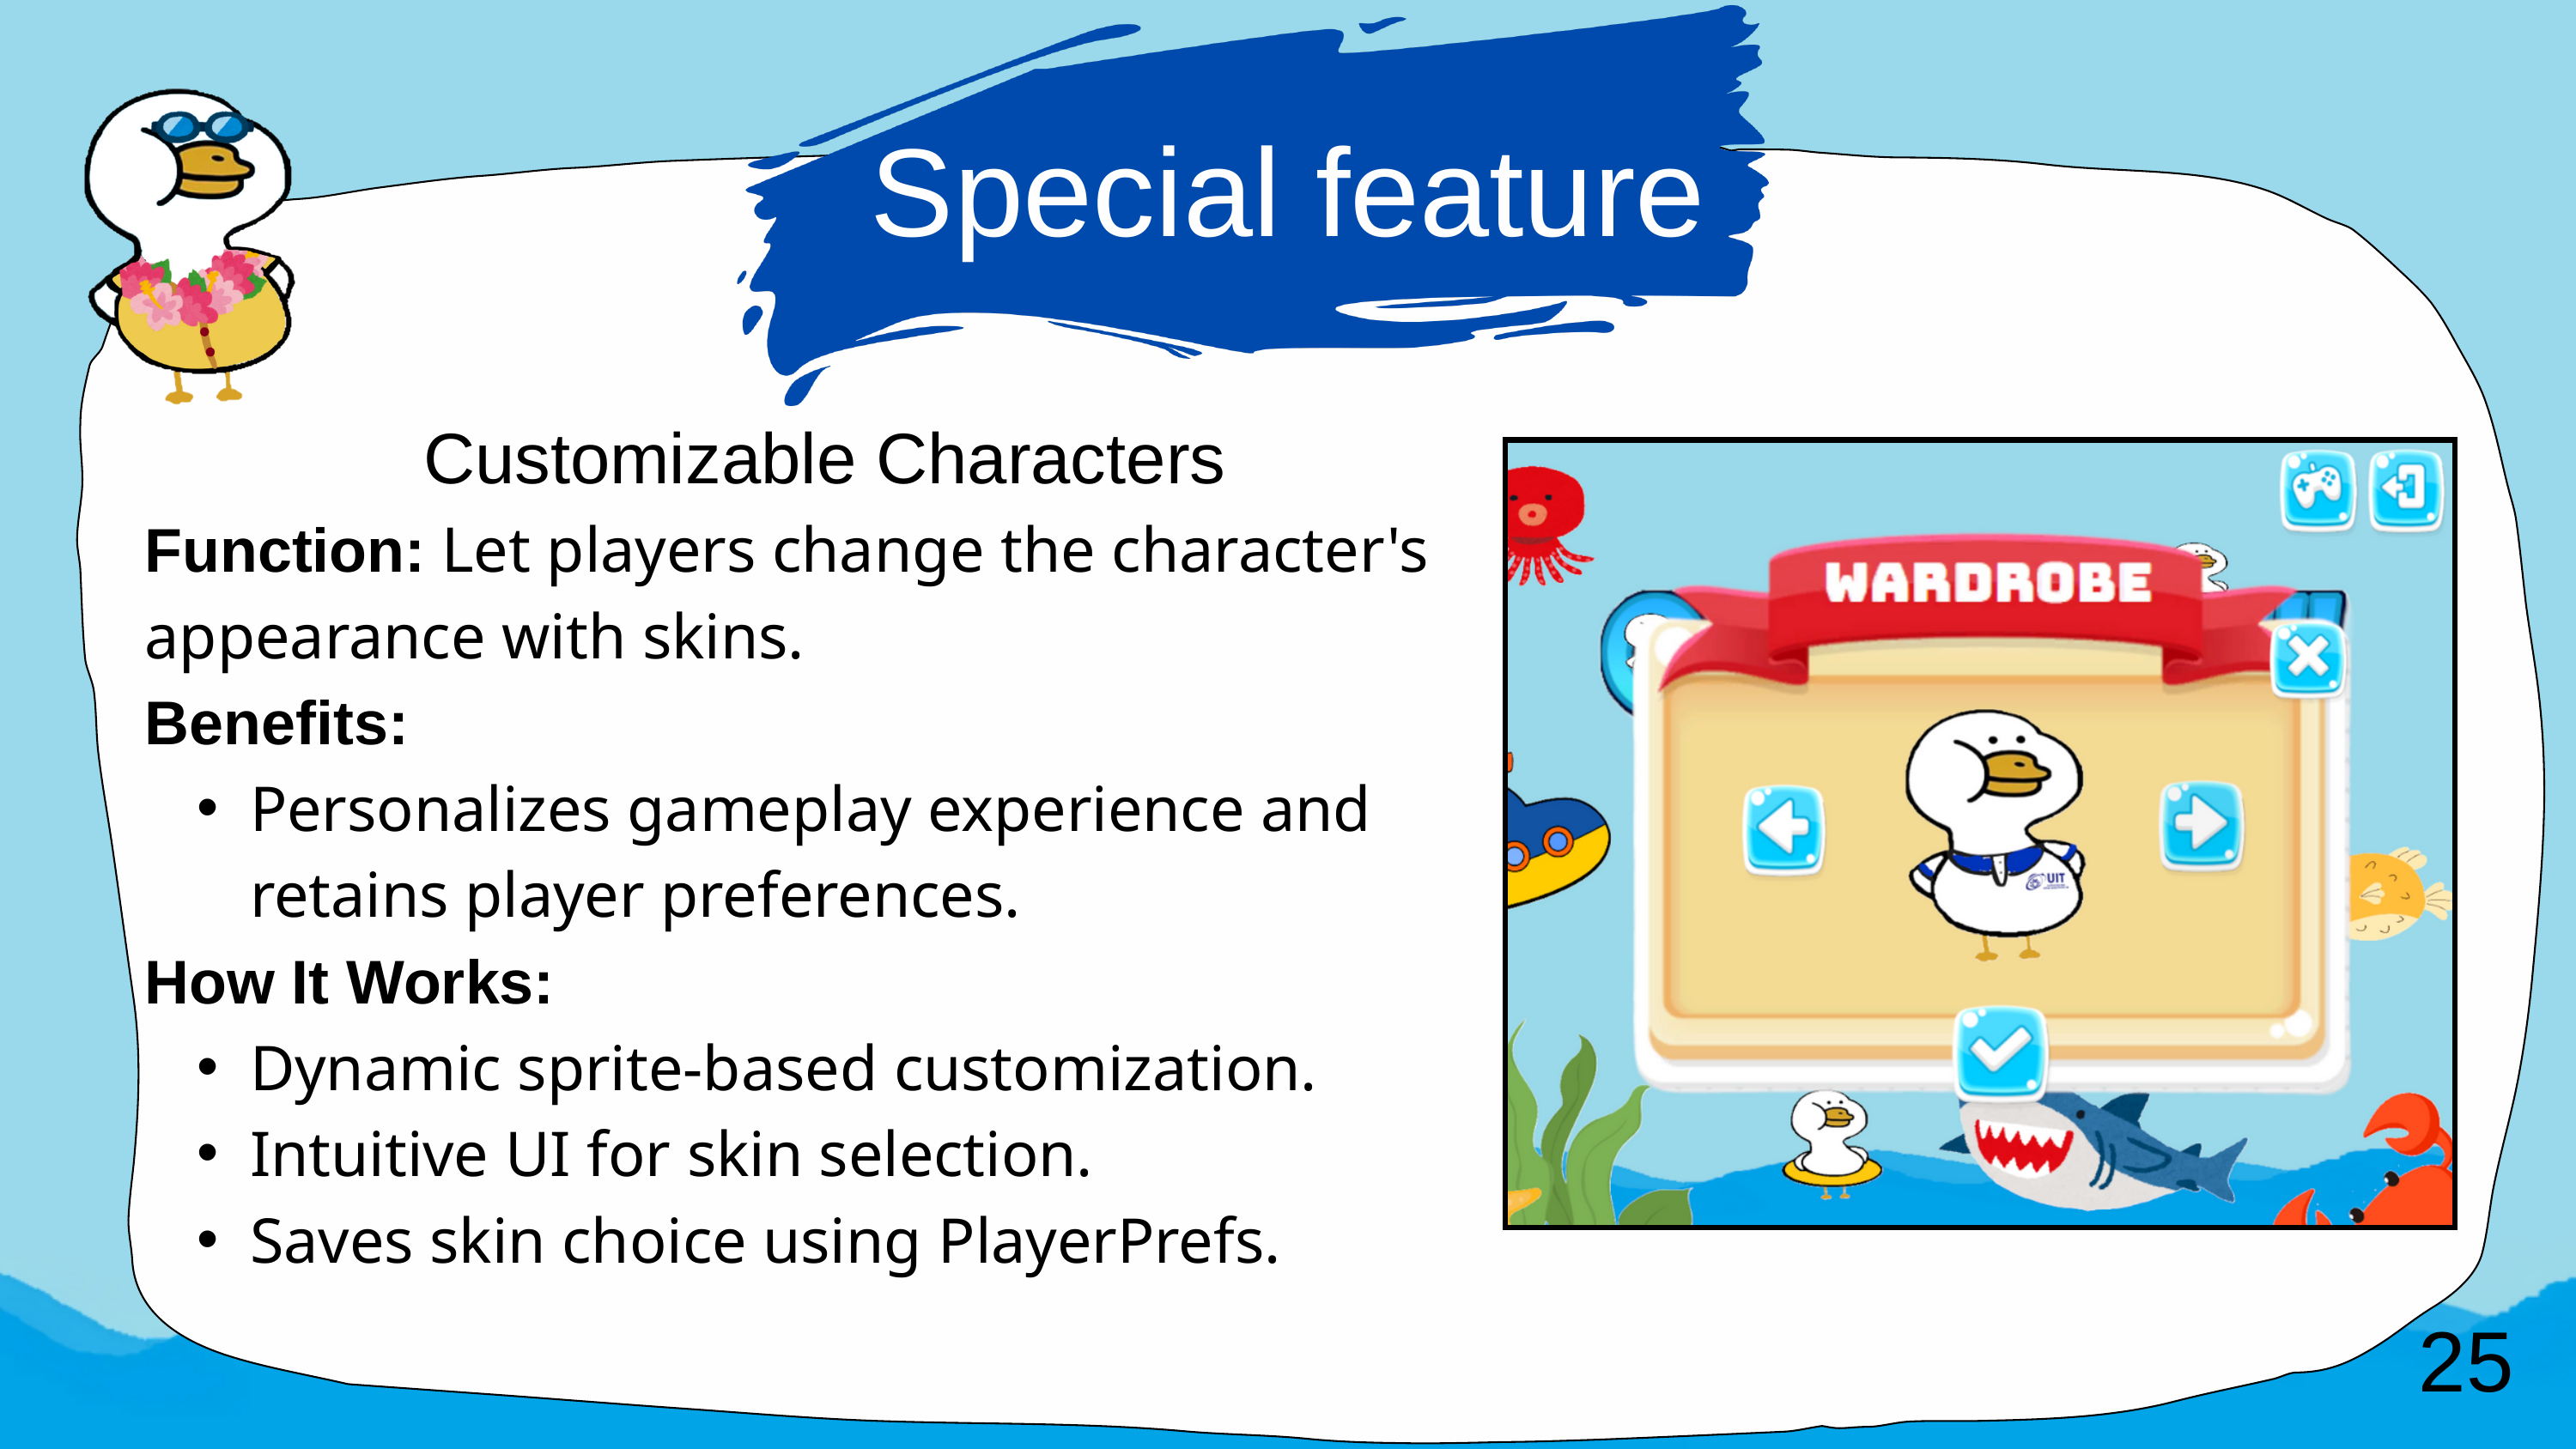

Special feature

Customizable Characters
Function: Let players change the character's appearance with skins.
Benefits:
Personalizes gameplay experience and retains player preferences.
How It Works:
Dynamic sprite-based customization.
Intuitive UI for skin selection.
Saves skin choice using PlayerPrefs.

25